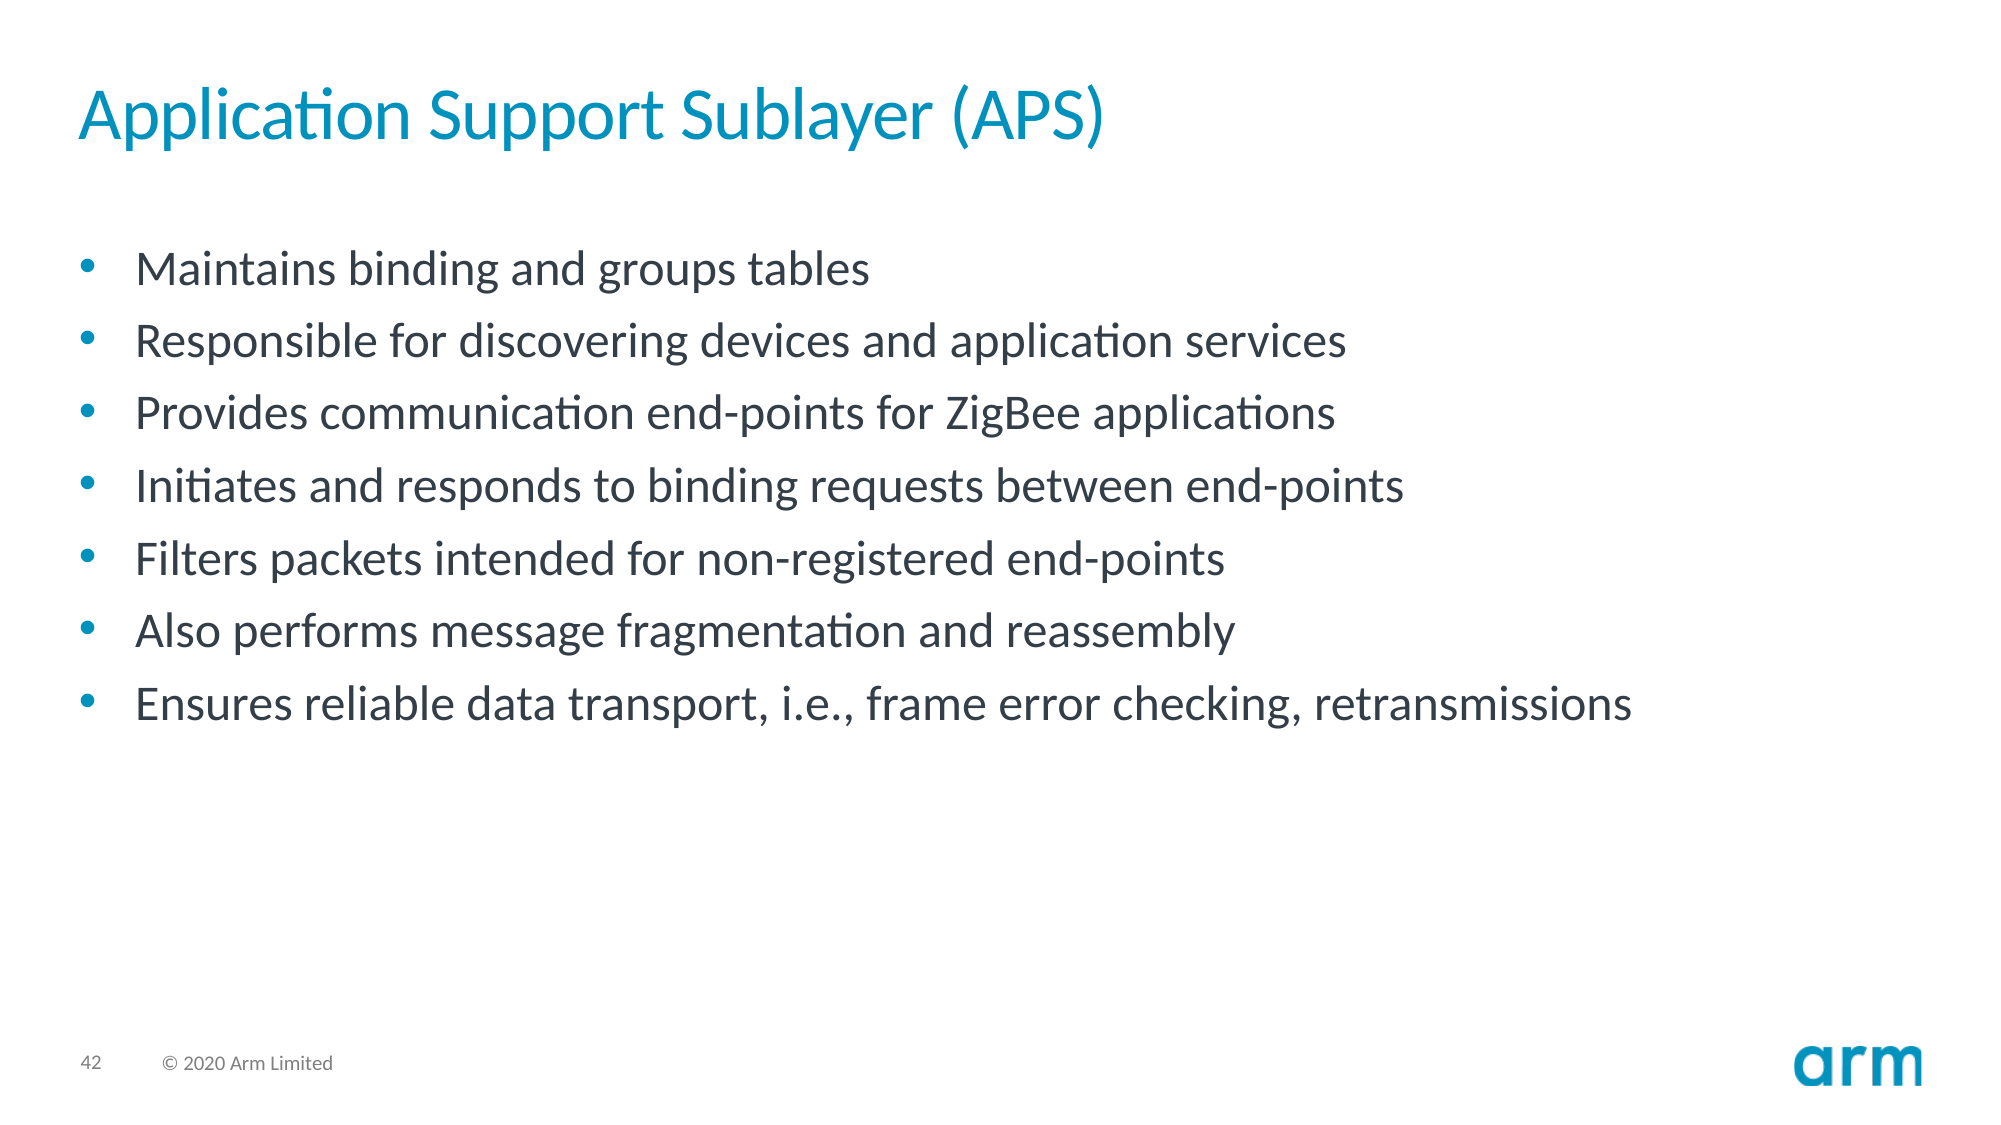

# Application Support Sublayer (APS)
Maintains binding and groups tables
Responsible for discovering devices and application services
Provides communication end-points for ZigBee applications
Initiates and responds to binding requests between end-points
Filters packets intended for non-registered end-points
Also performs message fragmentation and reassembly
Ensures reliable data transport, i.e., frame error checking, retransmissions